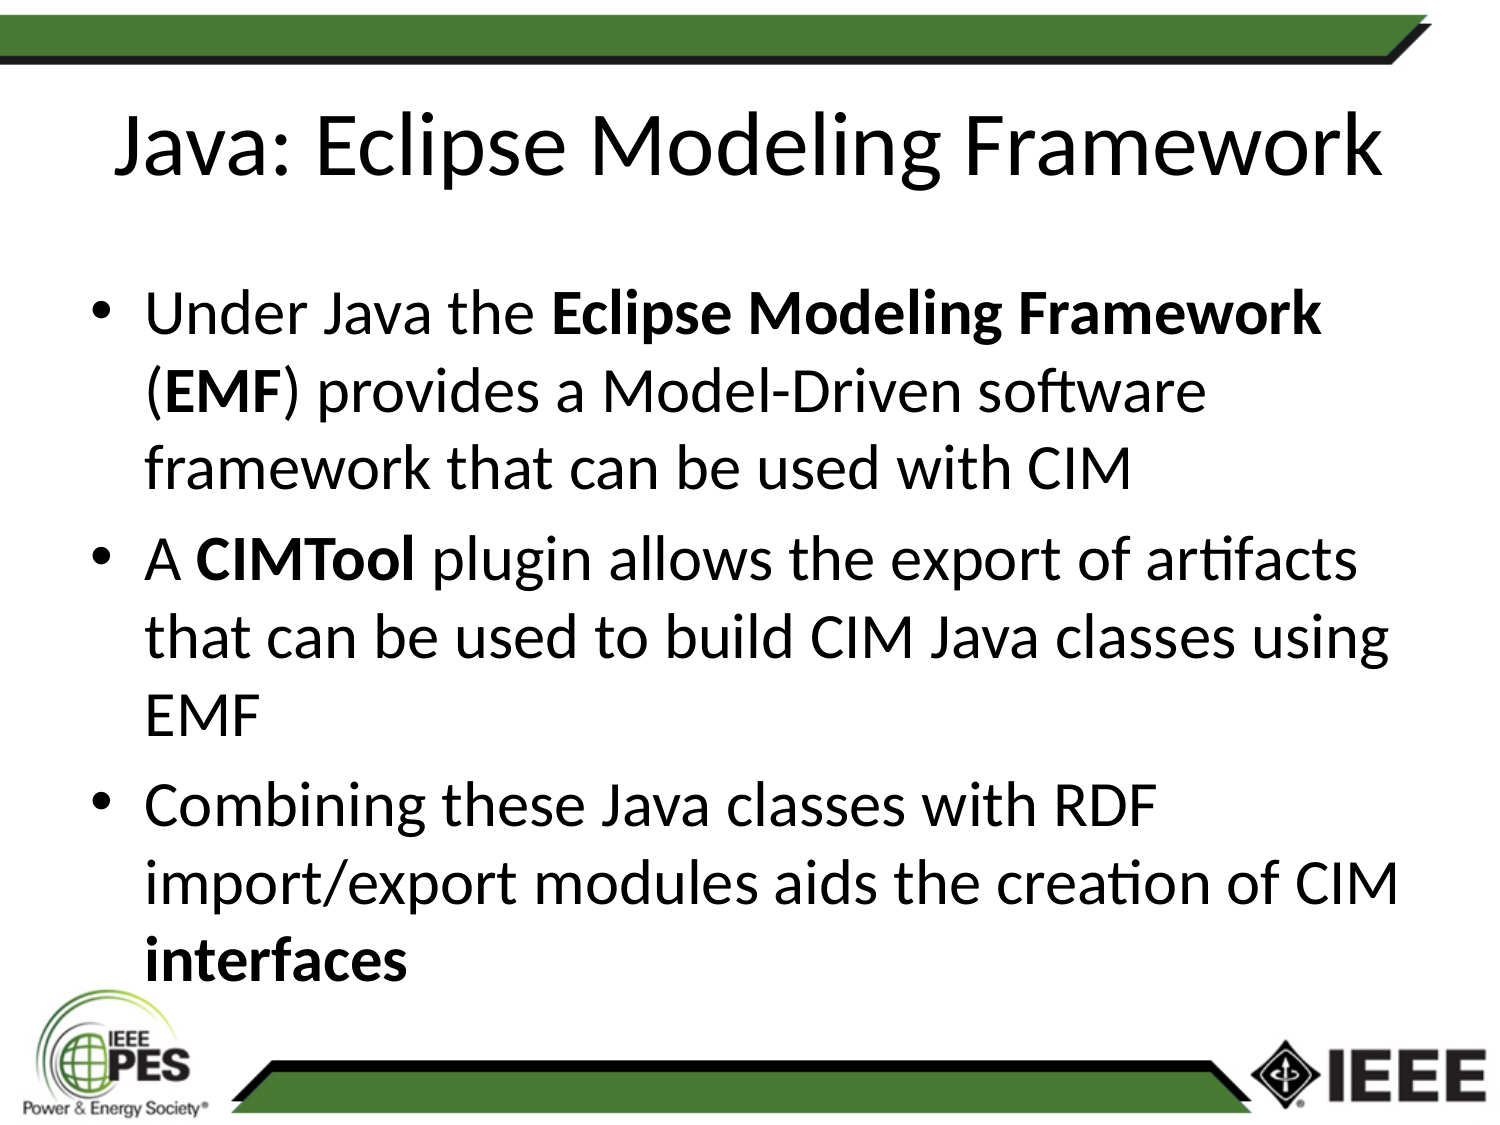

# Java: Eclipse Modeling Framework
Under Java the Eclipse Modeling Framework (EMF) provides a Model-Driven software framework that can be used with CIM
A CIMTool plugin allows the export of artifacts that can be used to build CIM Java classes using EMF
Combining these Java classes with RDF import/export modules aids the creation of CIM interfaces